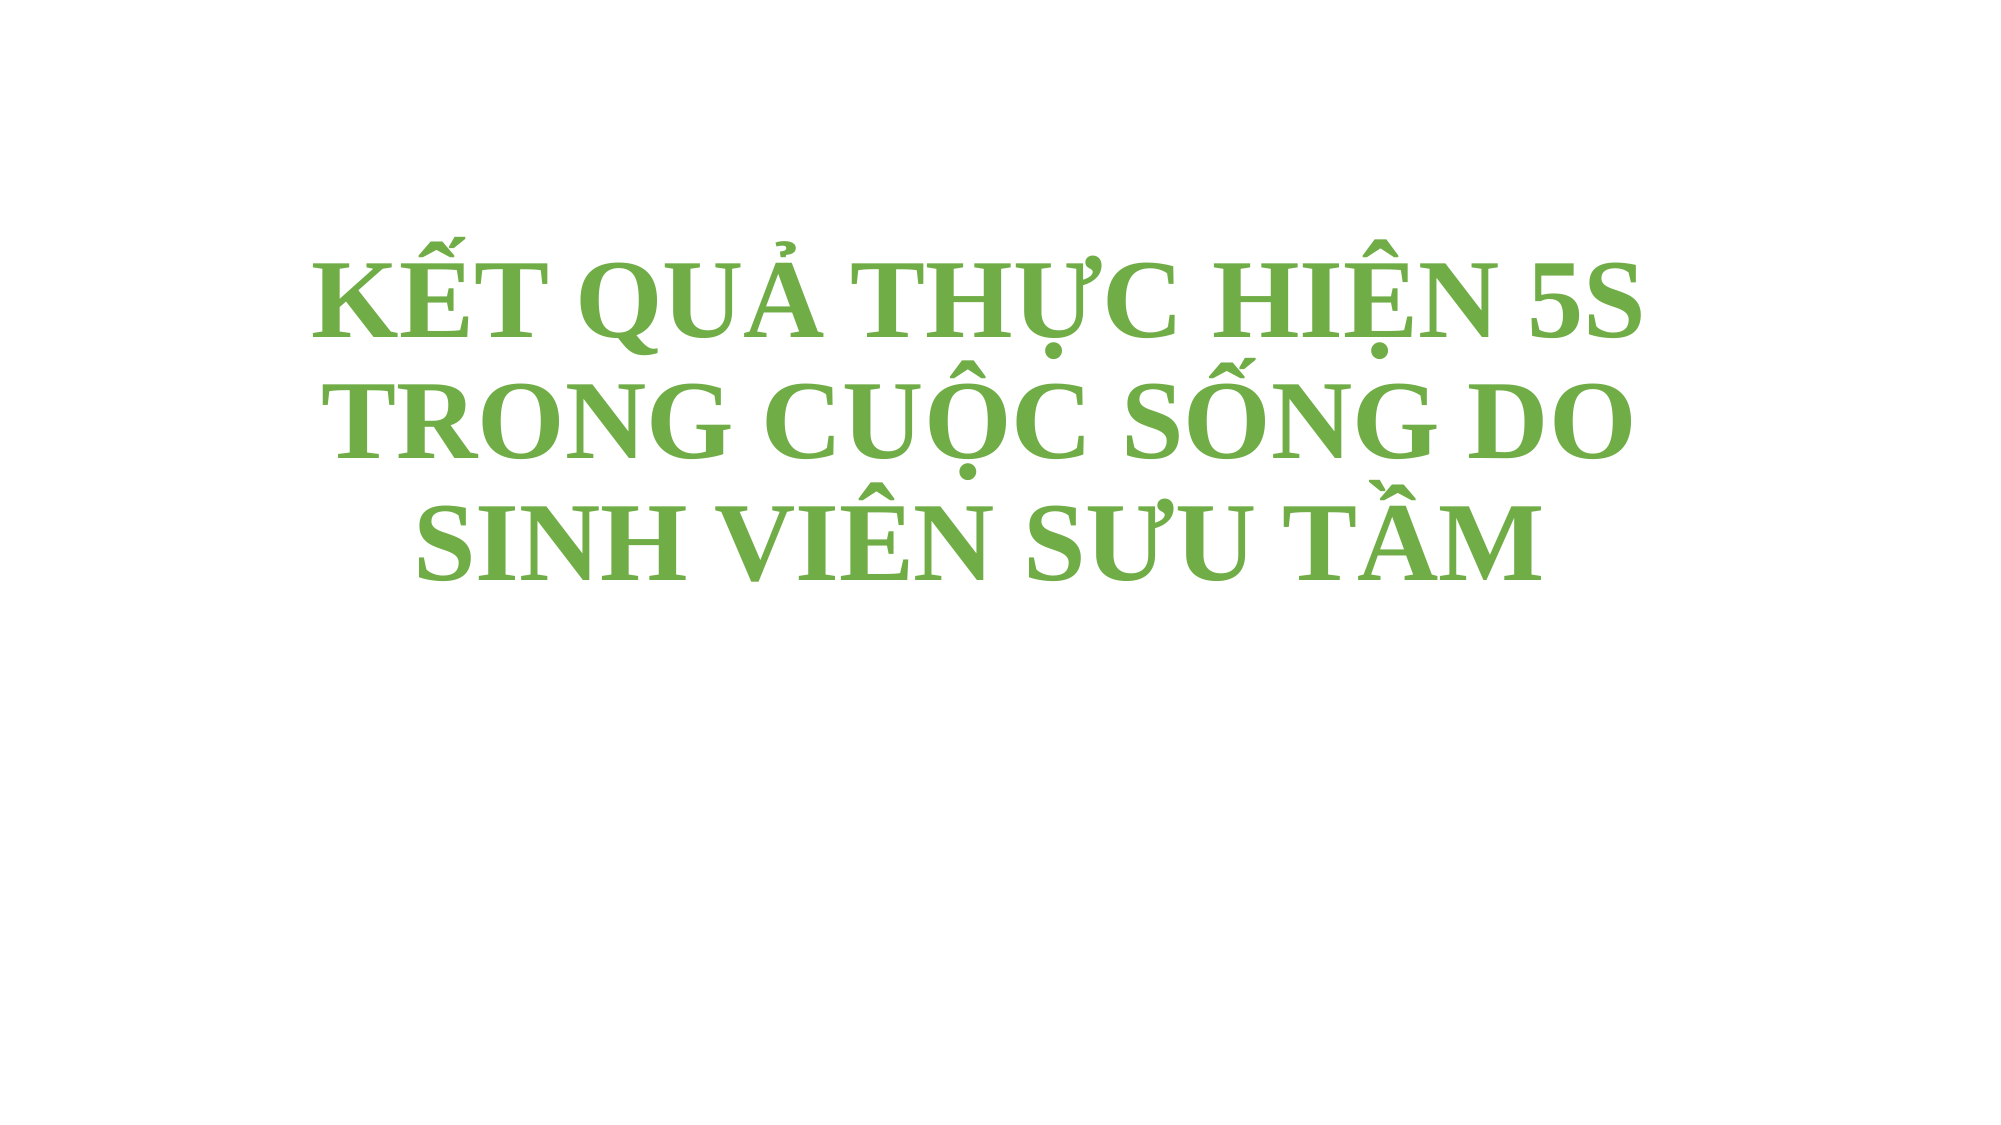

# KẾT QUẢ THỰC HIỆN 5S TRONG CUỘC SỐNG DO SINH VIÊN SƯU TẦM